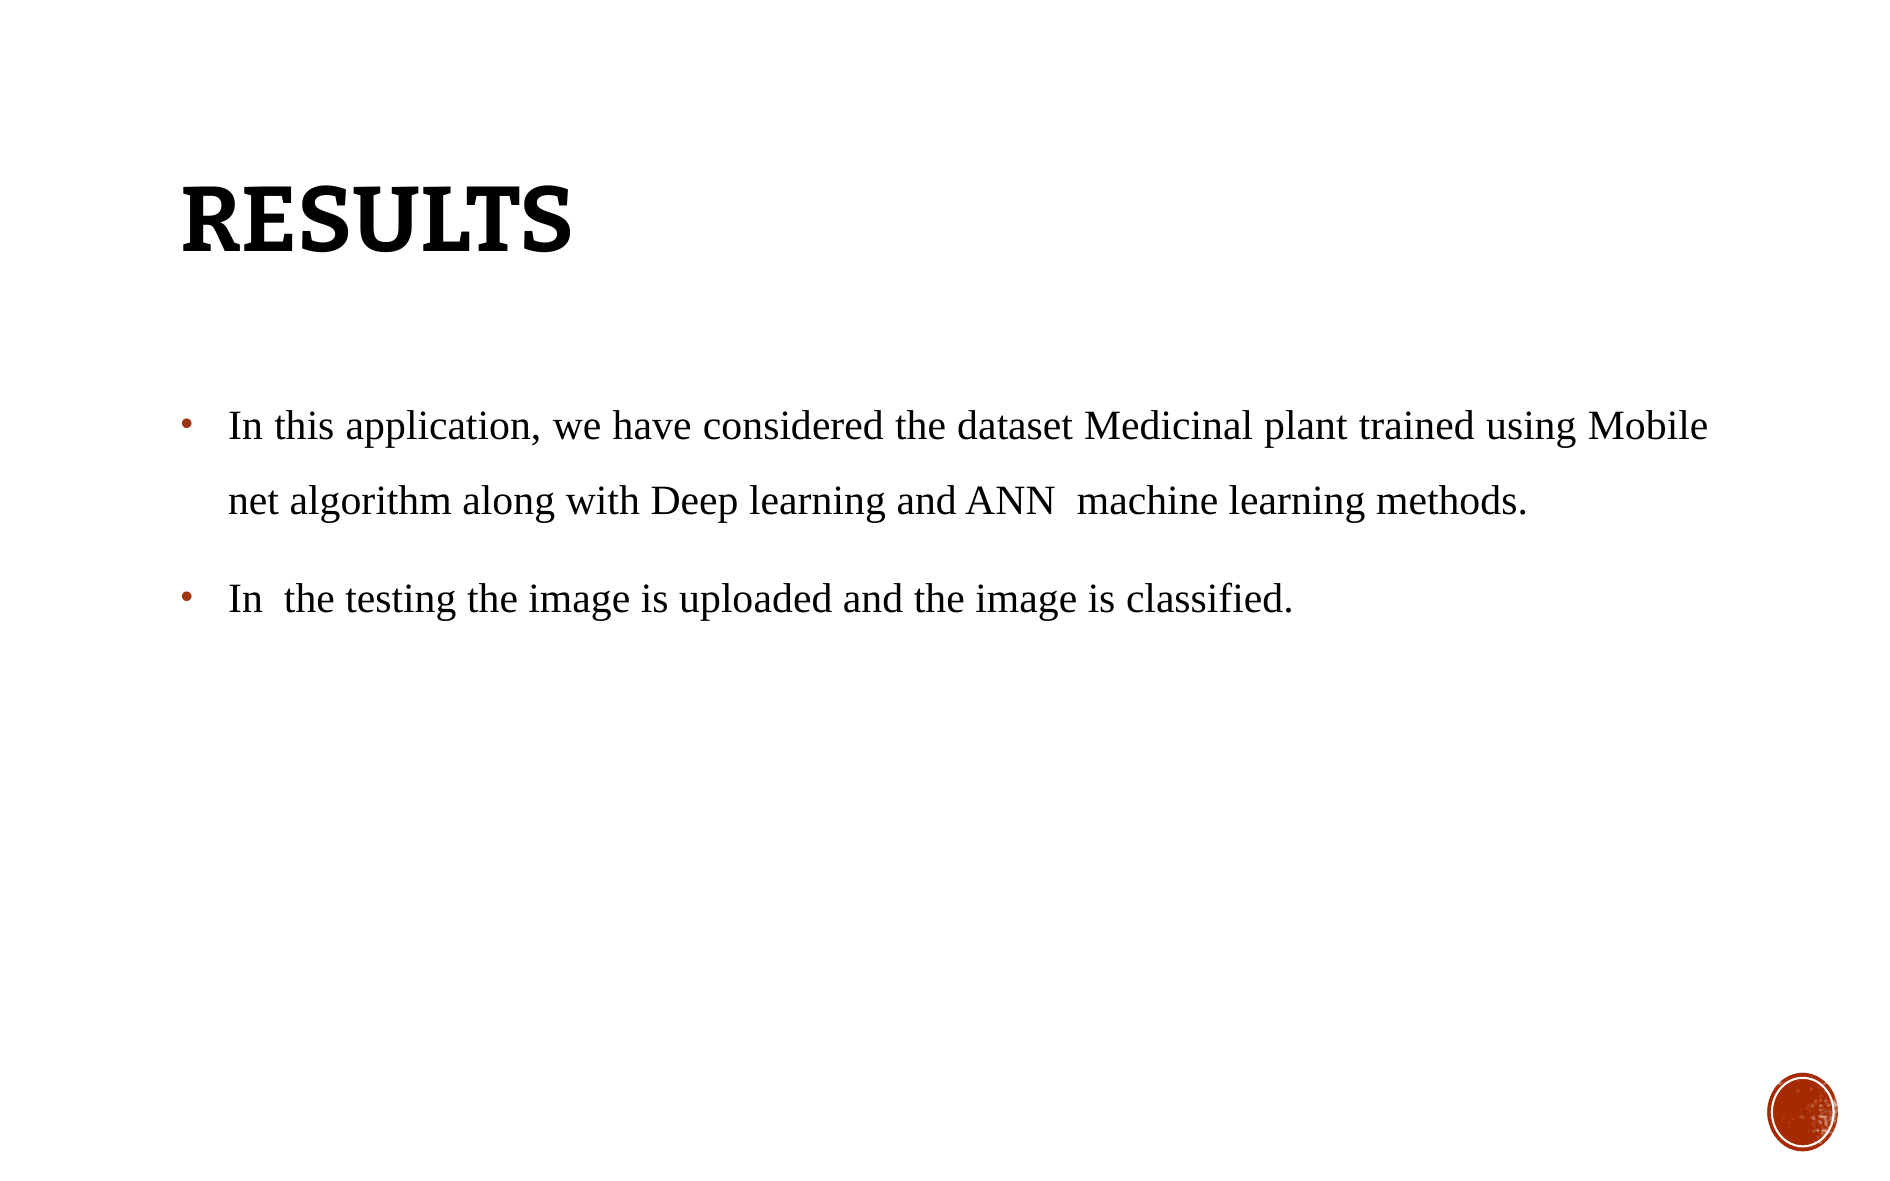

Results
In this application, we have considered the dataset Medicinal plant trained using Mobile net algorithm along with Deep learning and ANN  machine learning methods.
In  the testing the image is uploaded and the image is classified.